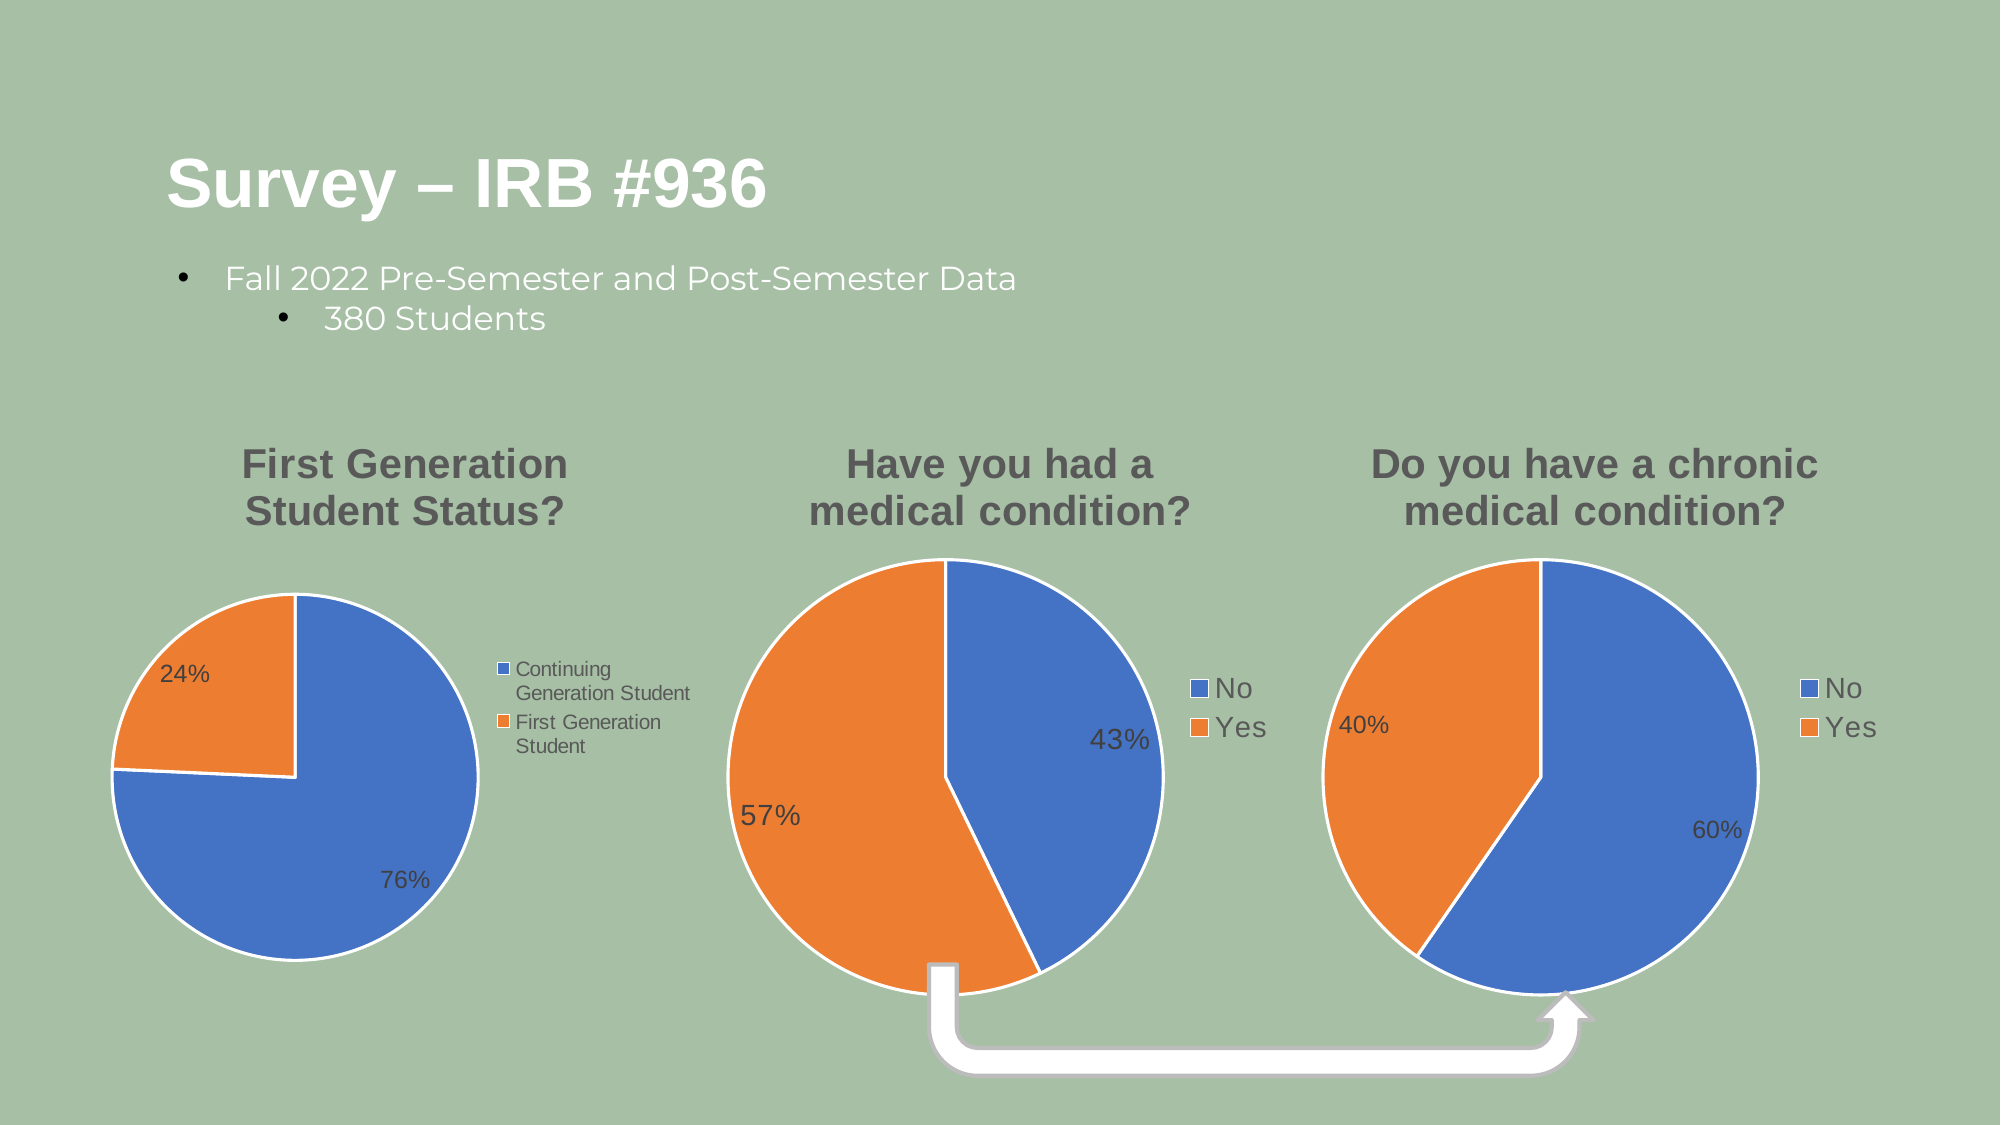

# Survey – IRB #936
Fall 2022 Pre-Semester and Post-Semester Data
380 Students

### Chart: Do you have a chronic medical condition?

| Category |  |
|---|---|
| No | 127.0 |
| Yes | 86.0 |

### Chart: First Generation Student Status?

| Category |  |
|---|---|
| Continuing Generation Student | 290.0 |
| First Generation Student | 93.0 |

### Chart: Have you had a medical condition?

| Category |  |
|---|---|
| No | 167.0 |
| Yes | 223.0 |